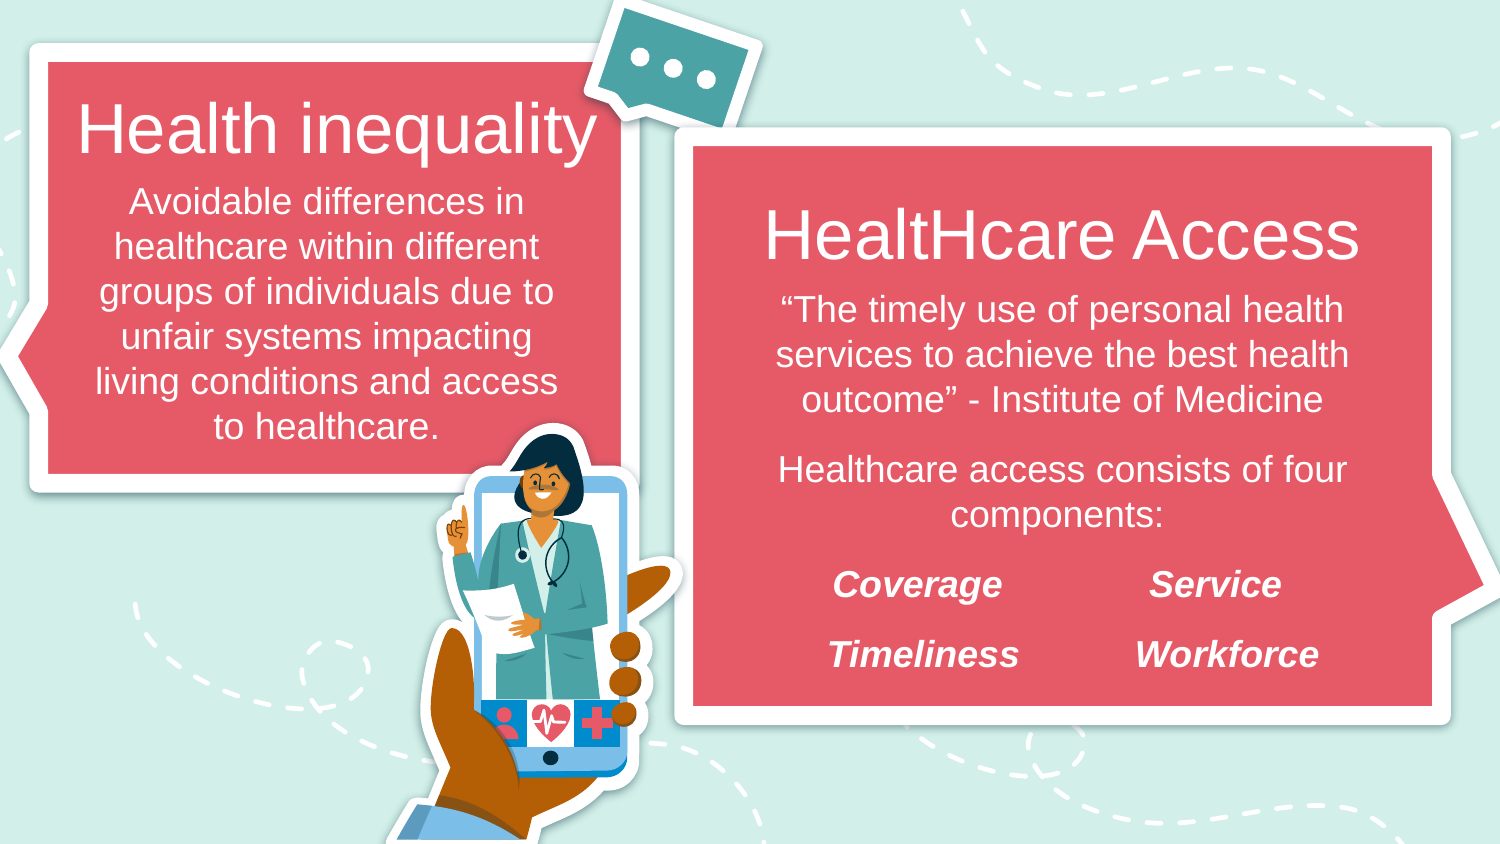

# Health inequality

Avoidable differences in healthcare within different groups of individuals due to unfair systems impacting living conditions and access to healthcare.
HealtHcare Access
“The timely use of personal health services to achieve the best health outcome” - Institute of Medicine

Healthcare access consists of four components:

Coverage              Service

  Timeliness           Workforce